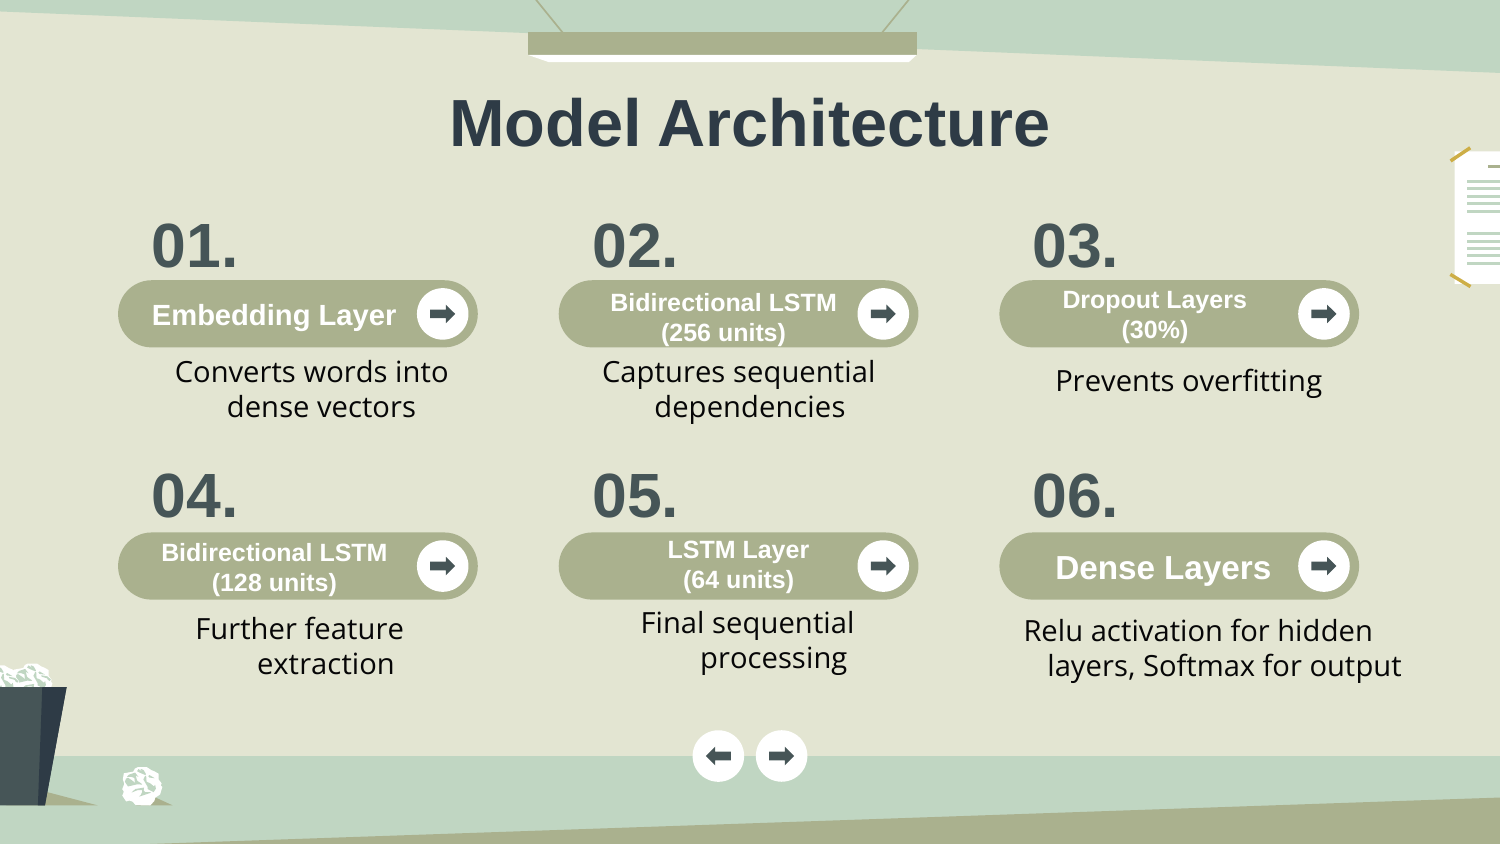

Model Architecture
# 01.
02.
03.

Embedding Layer
Dropout Layers (30%)
Bidirectional LSTM (256 units)

Prevents overfitting
Converts words into dense vectors
Captures sequential dependencies
04.
05.
06.

LSTM Layer (64 units)
Bidirectional LSTM (128 units)
Dense Layers

Final sequential processing
Further feature extraction
Relu activation for hidden layers, Softmax for output